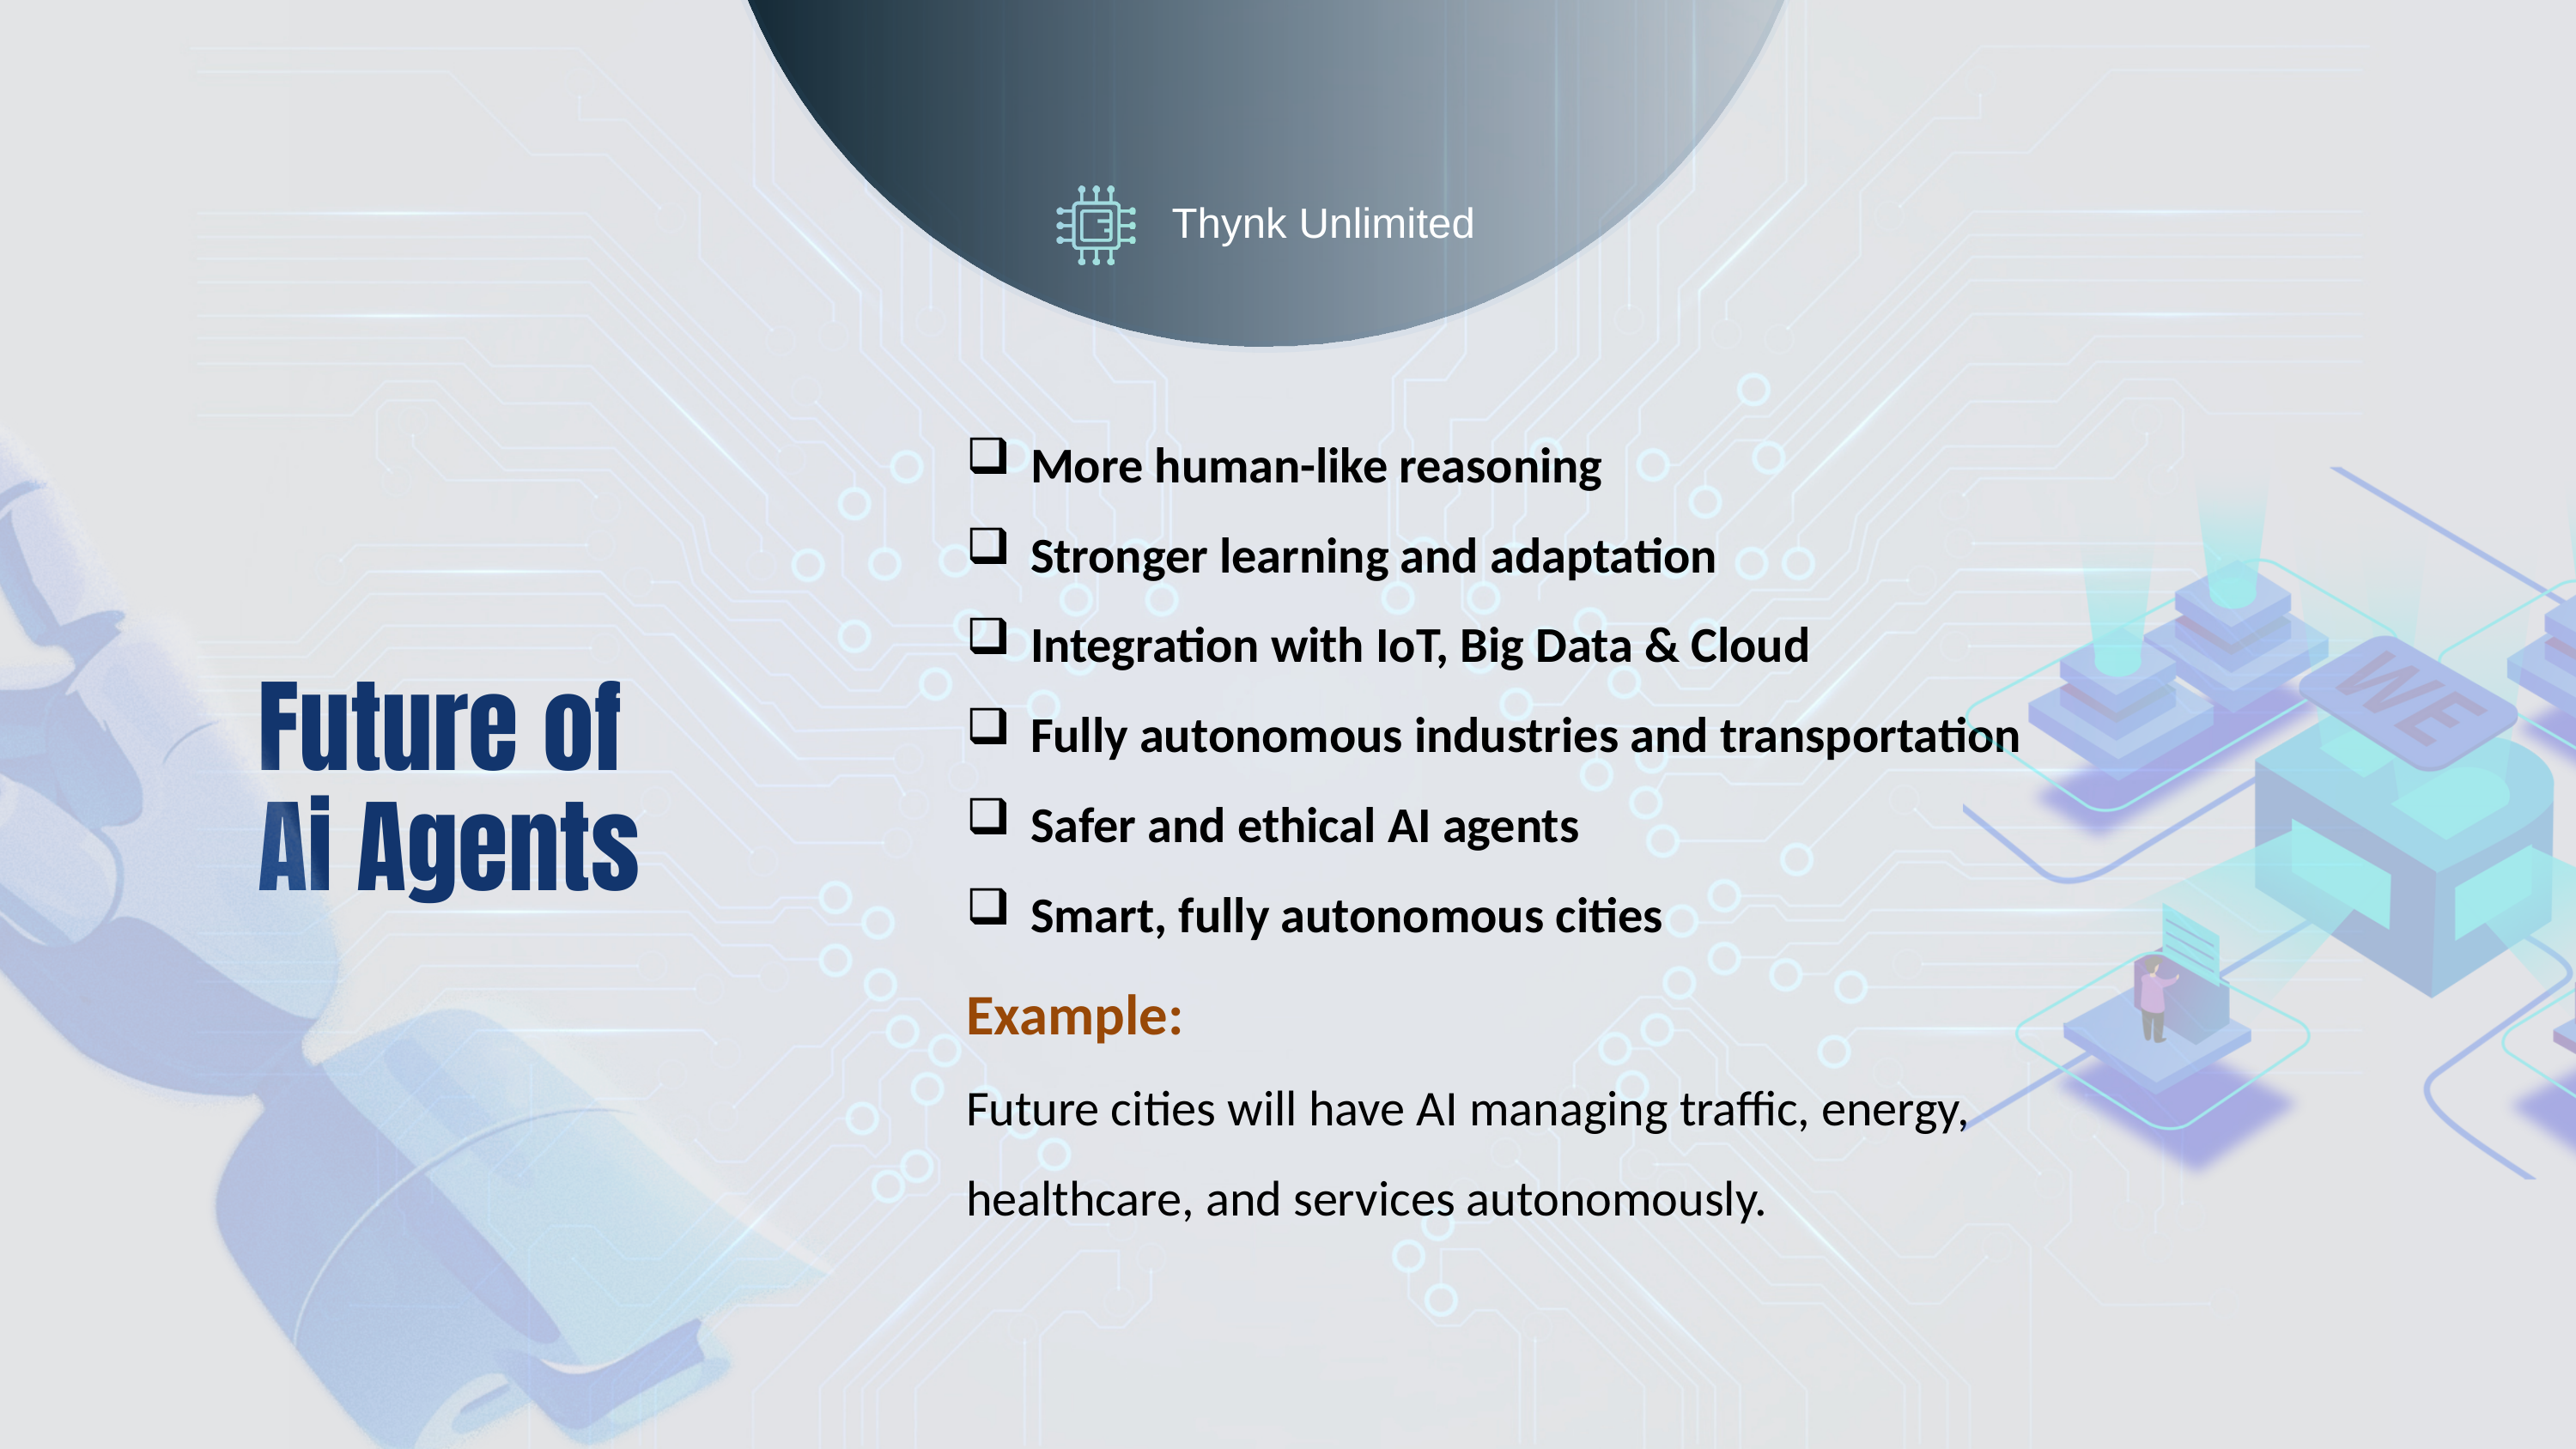

Thynk Unlimited

More human-like reasoning
Stronger learning and adaptation
Integration with IoT, Big Data & Cloud
Fully autonomous industries and transportation
Safer and ethical AI agents
Smart, fully autonomous cities
Example:
Future cities will have AI managing traffic, energy, healthcare, and services autonomously.

Future of
Ai Agents